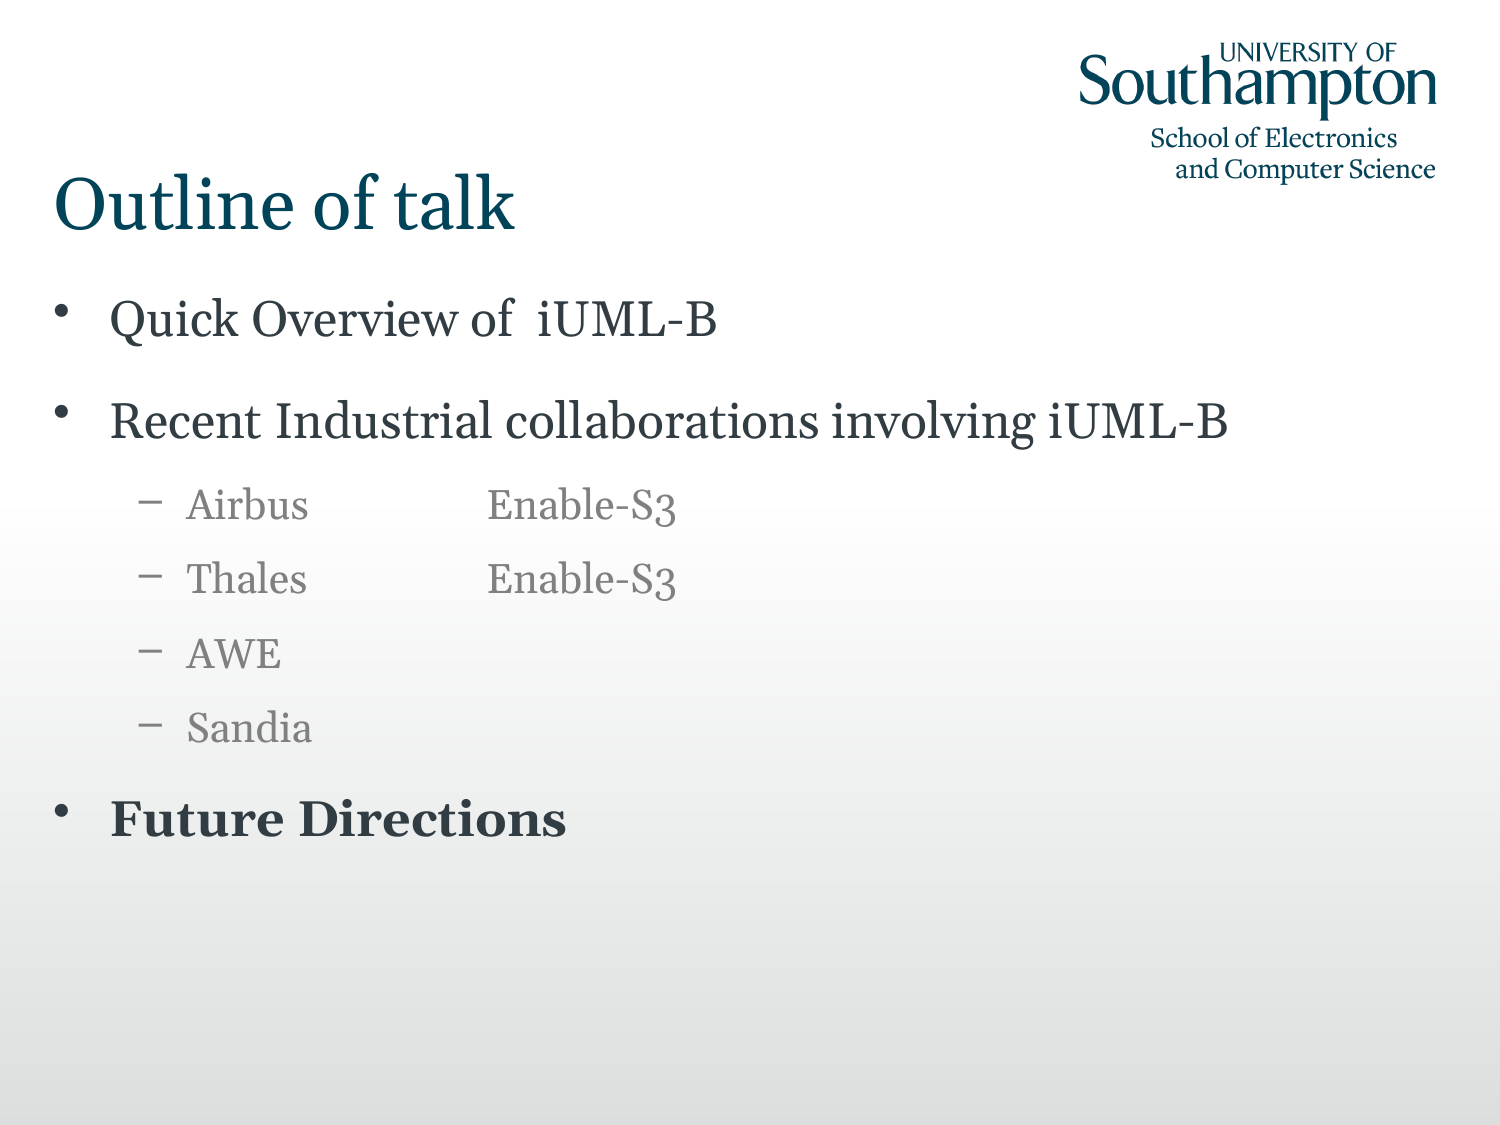

# Outline of talk
Quick Overview of  iUML-B
Recent Industrial collaborations involving iUML-B
Airbus		Enable-S3
Thales		Enable-S3
AWE
Sandia
Future Directions